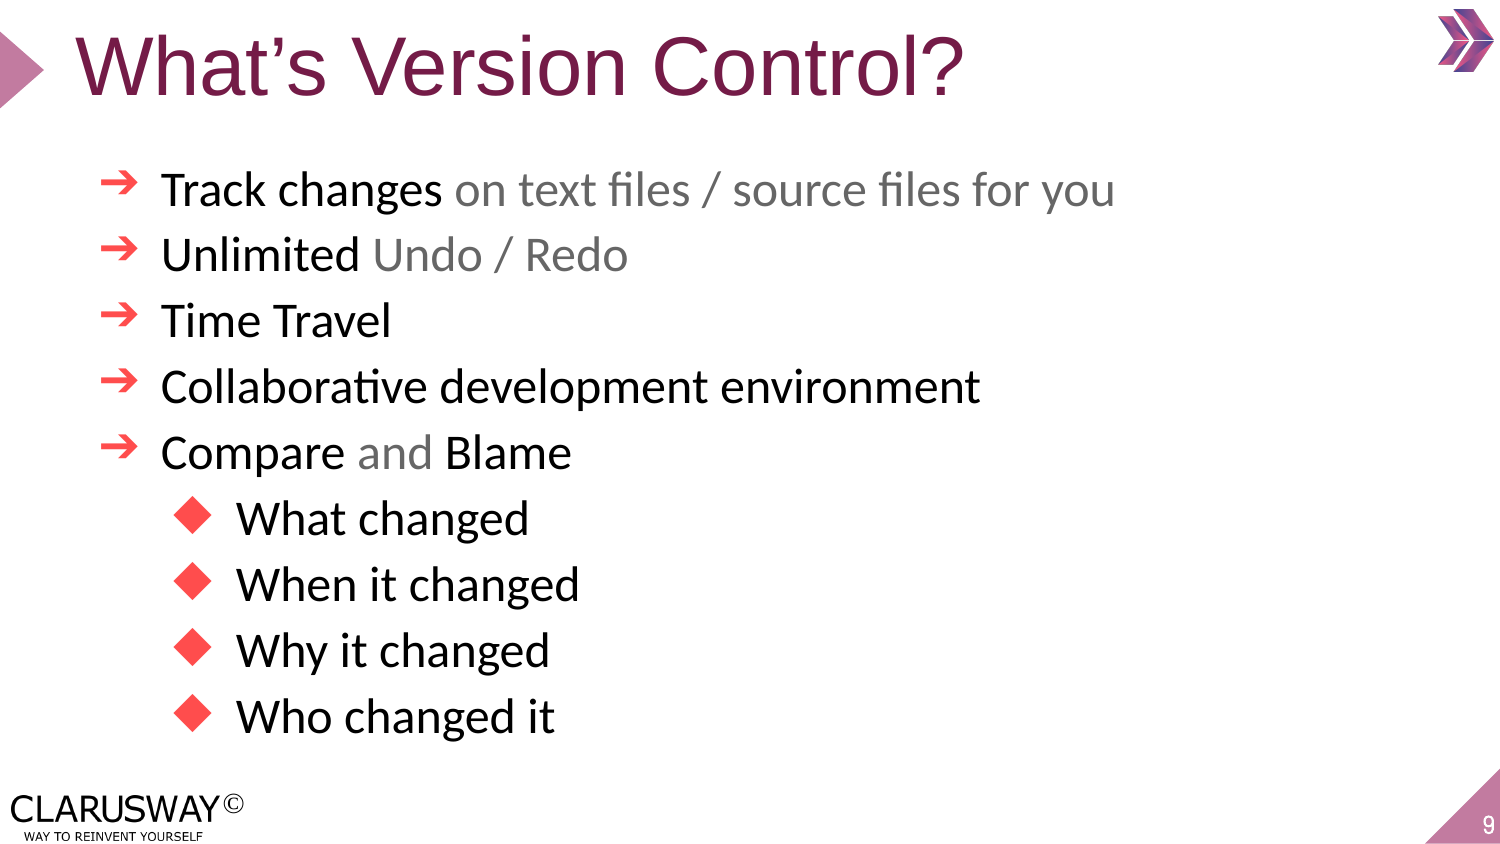

# What’s Version Control?
Track changes on text files / source files for you
Unlimited Undo / Redo
Time Travel
Collaborative development environment
Compare and Blame
What changed
When it changed
Why it changed
Who changed it
9